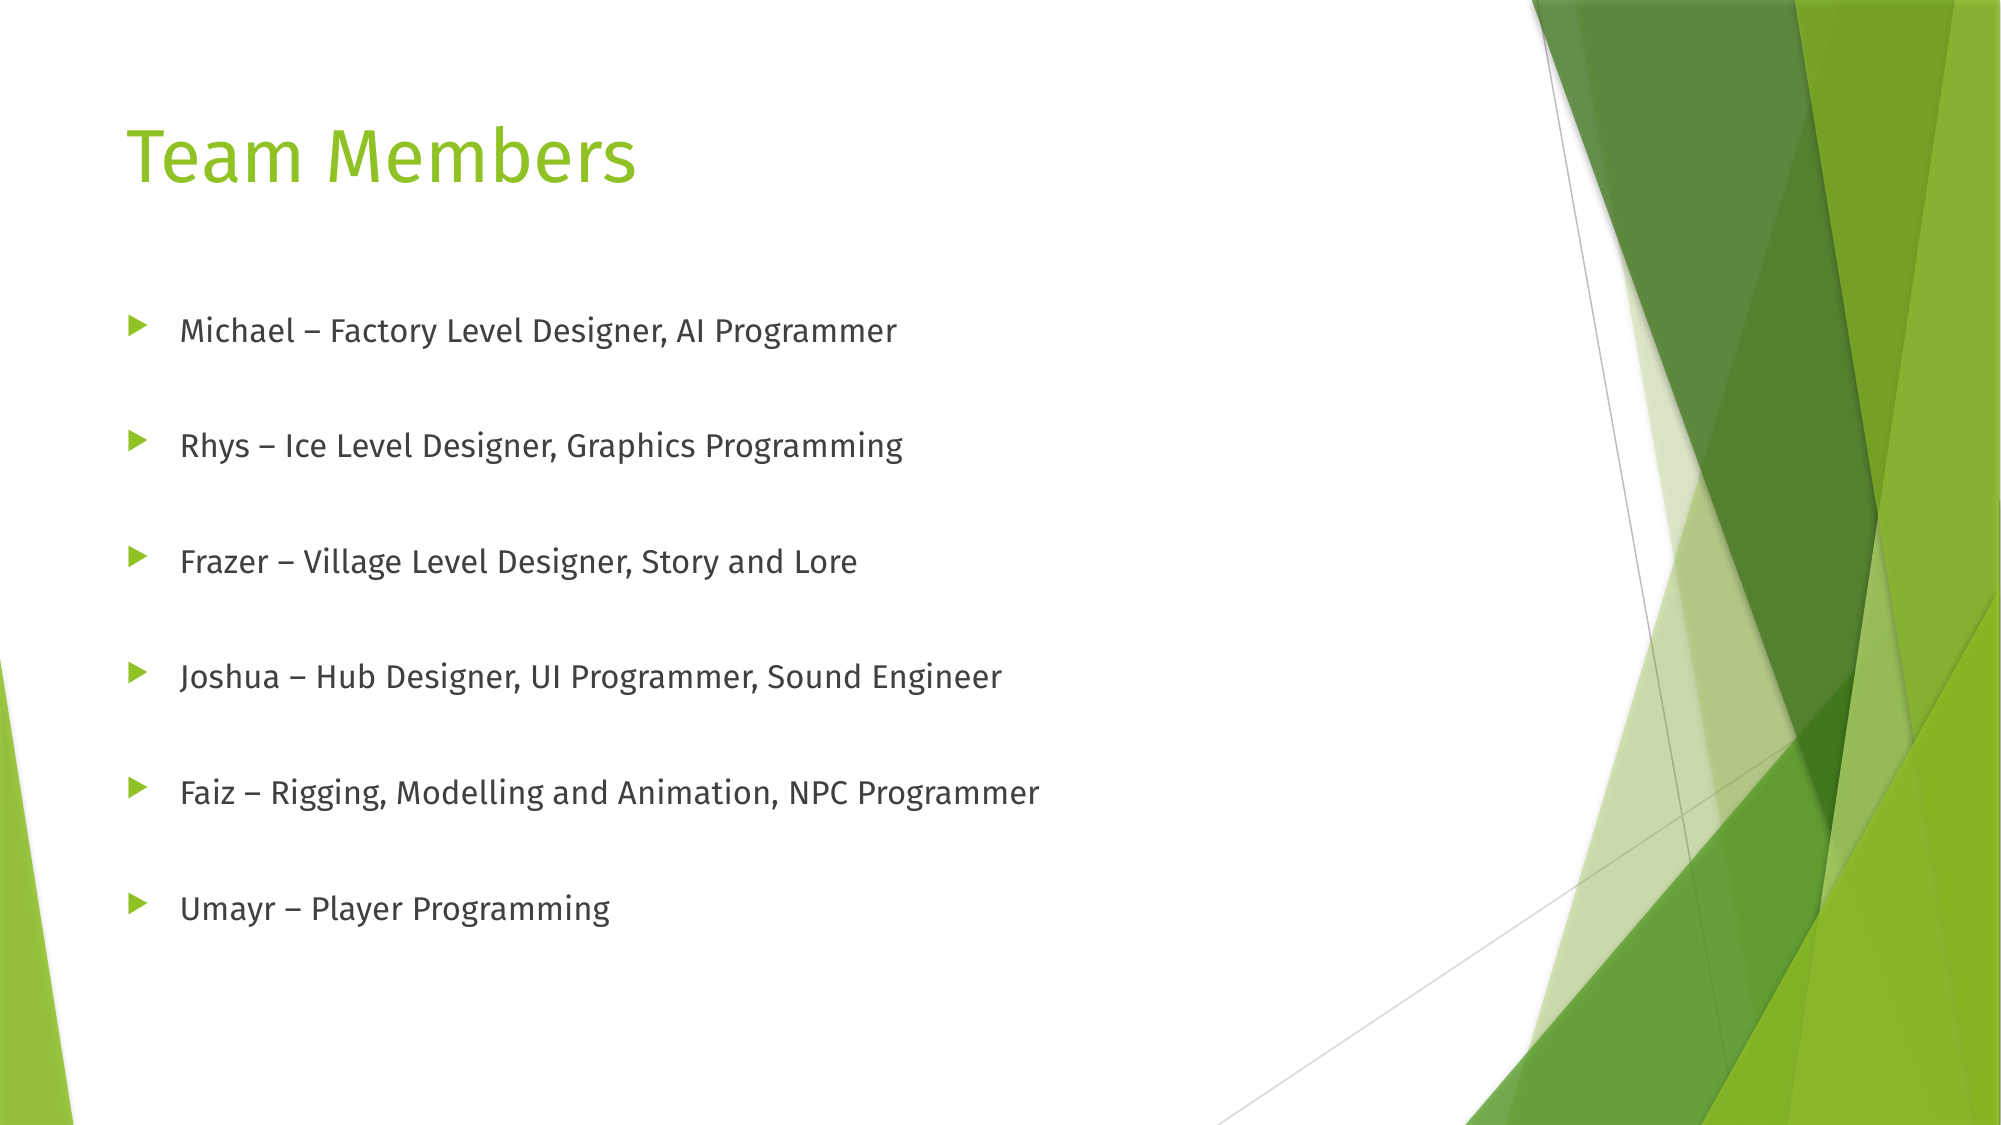

# Team Members
Michael – Factory Level Designer, AI Programmer

Rhys – Ice Level Designer, Graphics Programming

Frazer – Village Level Designer, Story and Lore

Joshua – Hub Designer, UI Programmer, Sound Engineer

Faiz – Rigging, Modelling and Animation, NPC Programmer

Umayr – Player Programming